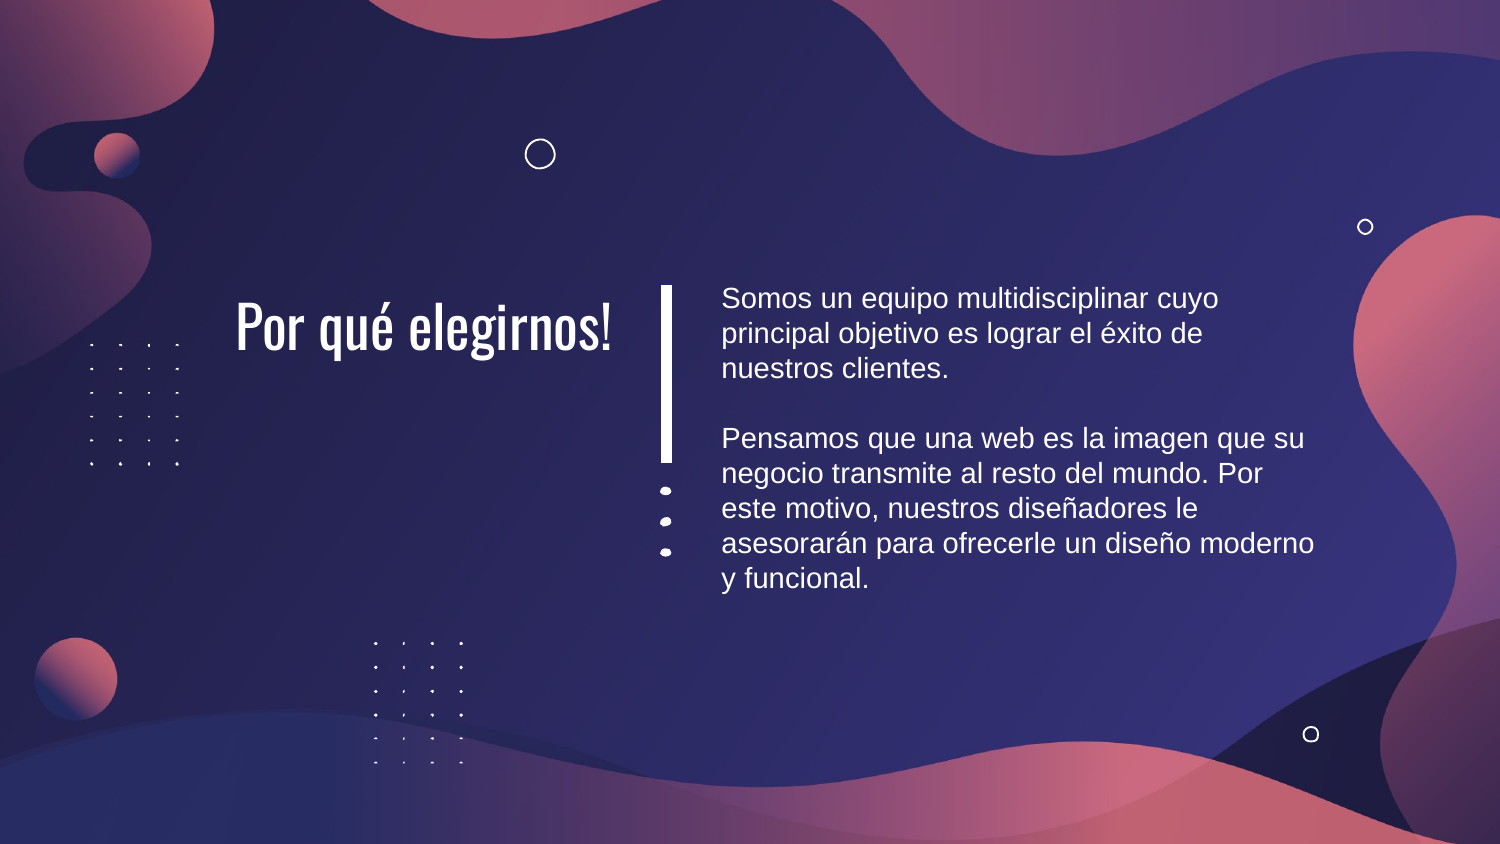

Somos un equipo multidisciplinar cuyo principal objetivo es lograr el éxito de nuestros clientes.

Pensamos que una web es la imagen que su negocio transmite al resto del mundo. Por este motivo, nuestros diseñadores le asesorarán para ofrecerle un diseño moderno y funcional.
# Por qué elegirnos!